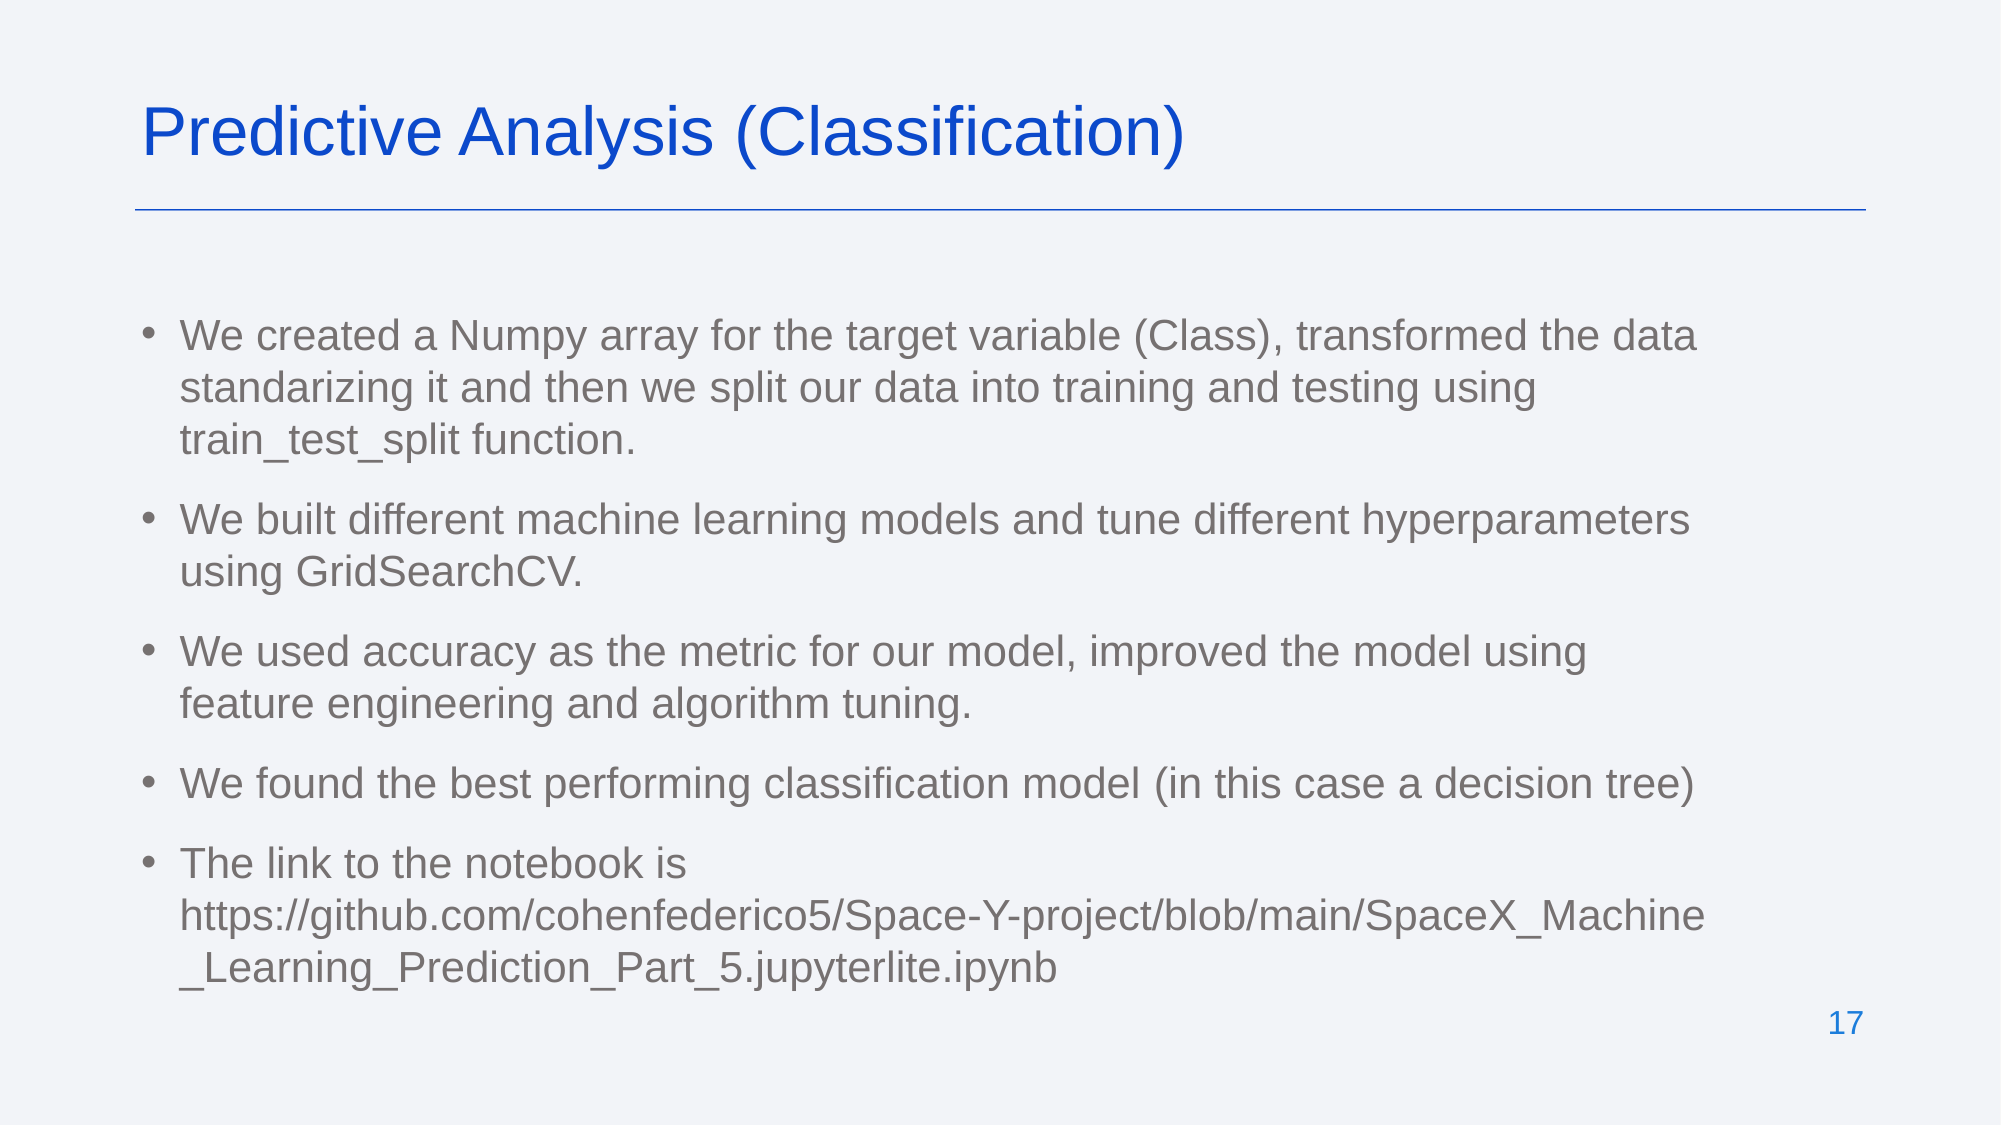

Predictive Analysis (Classification)
We created a Numpy array for the target variable (Class), transformed the data standarizing it and then we split our data into training and testing using train_test_split function.
We built different machine learning models and tune different hyperparameters using GridSearchCV.
We used accuracy as the metric for our model, improved the model using feature engineering and algorithm tuning.
We found the best performing classification model (in this case a decision tree)
The link to the notebook is https://github.com/cohenfederico5/Space-Y-project/blob/main/SpaceX_Machine_Learning_Prediction_Part_5.jupyterlite.ipynb
17